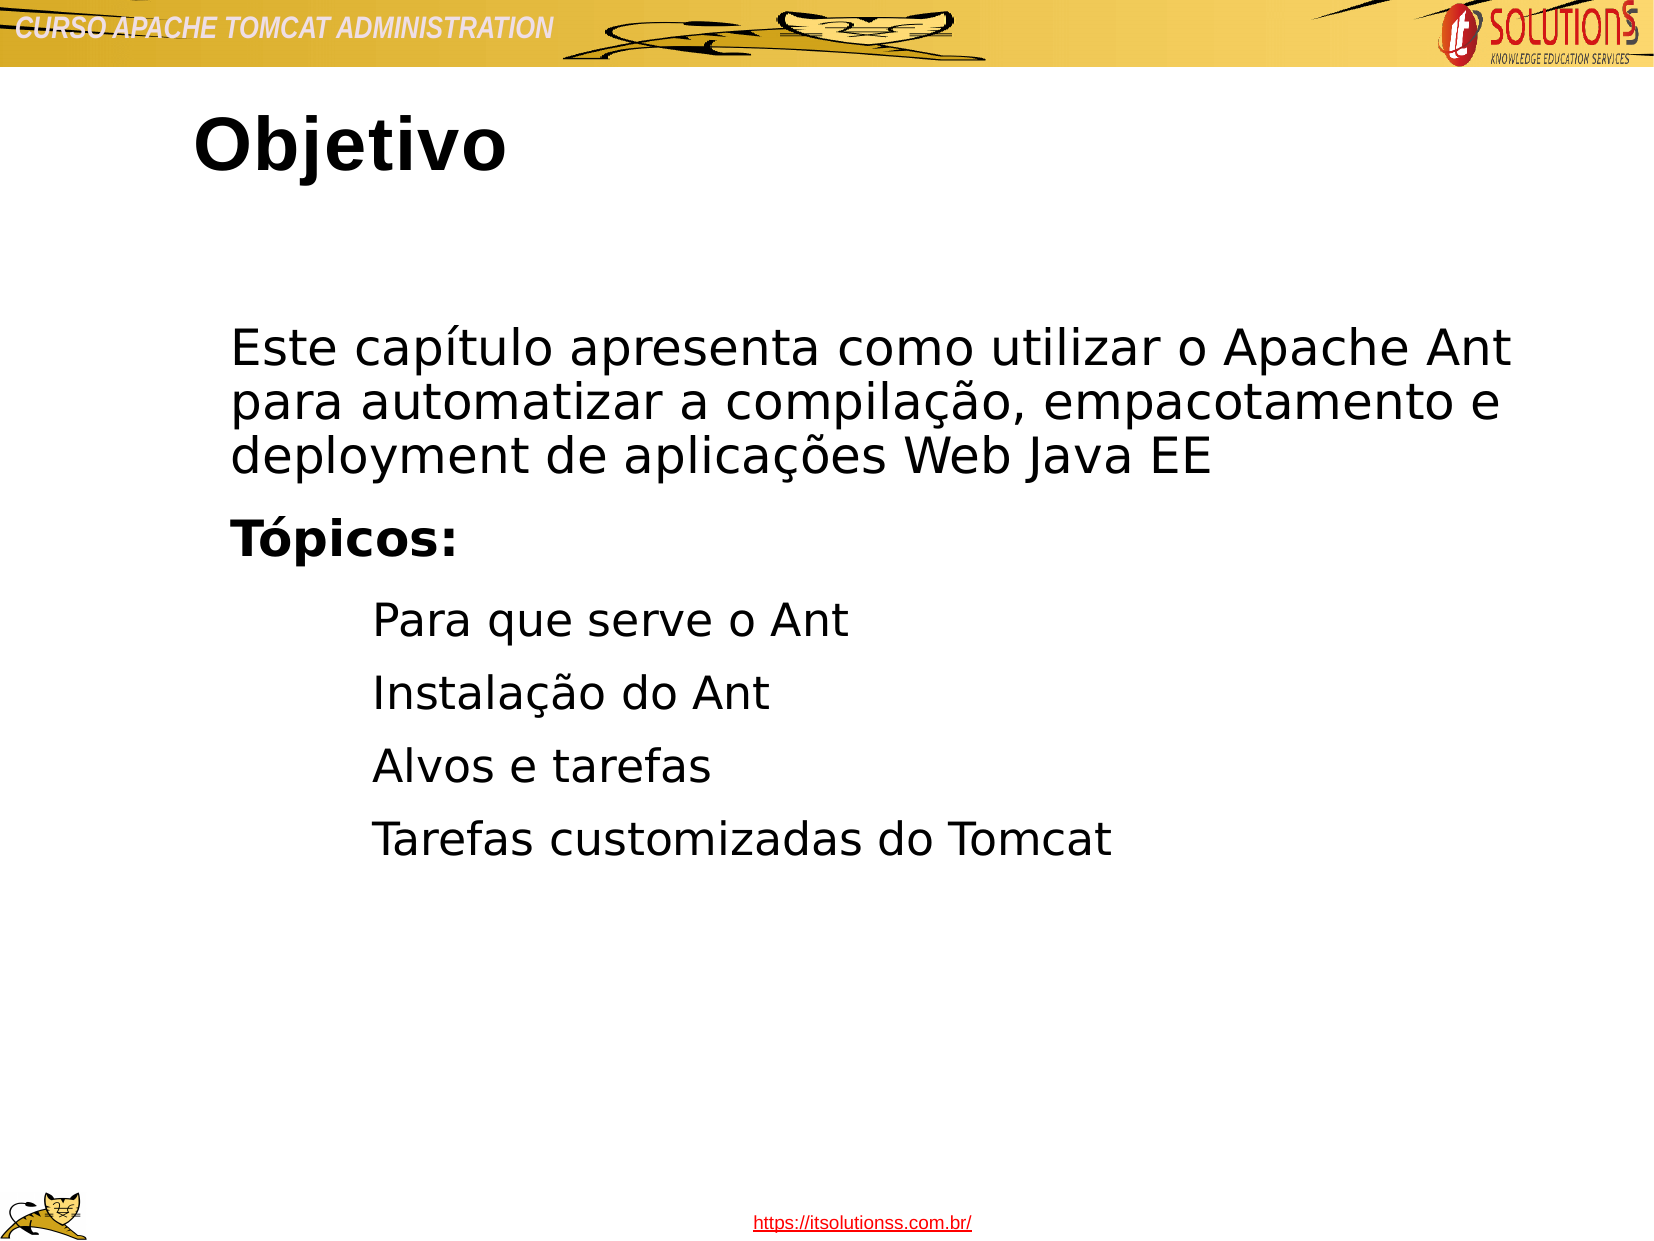

Objetivo
Este capítulo apresenta como utilizar o Apache Ant para automatizar a compilação, empacotamento e deployment de aplicações Web Java EE
Tópicos:
Para que serve o Ant
Instalação do Ant
Alvos e tarefas
Tarefas customizadas do Tomcat